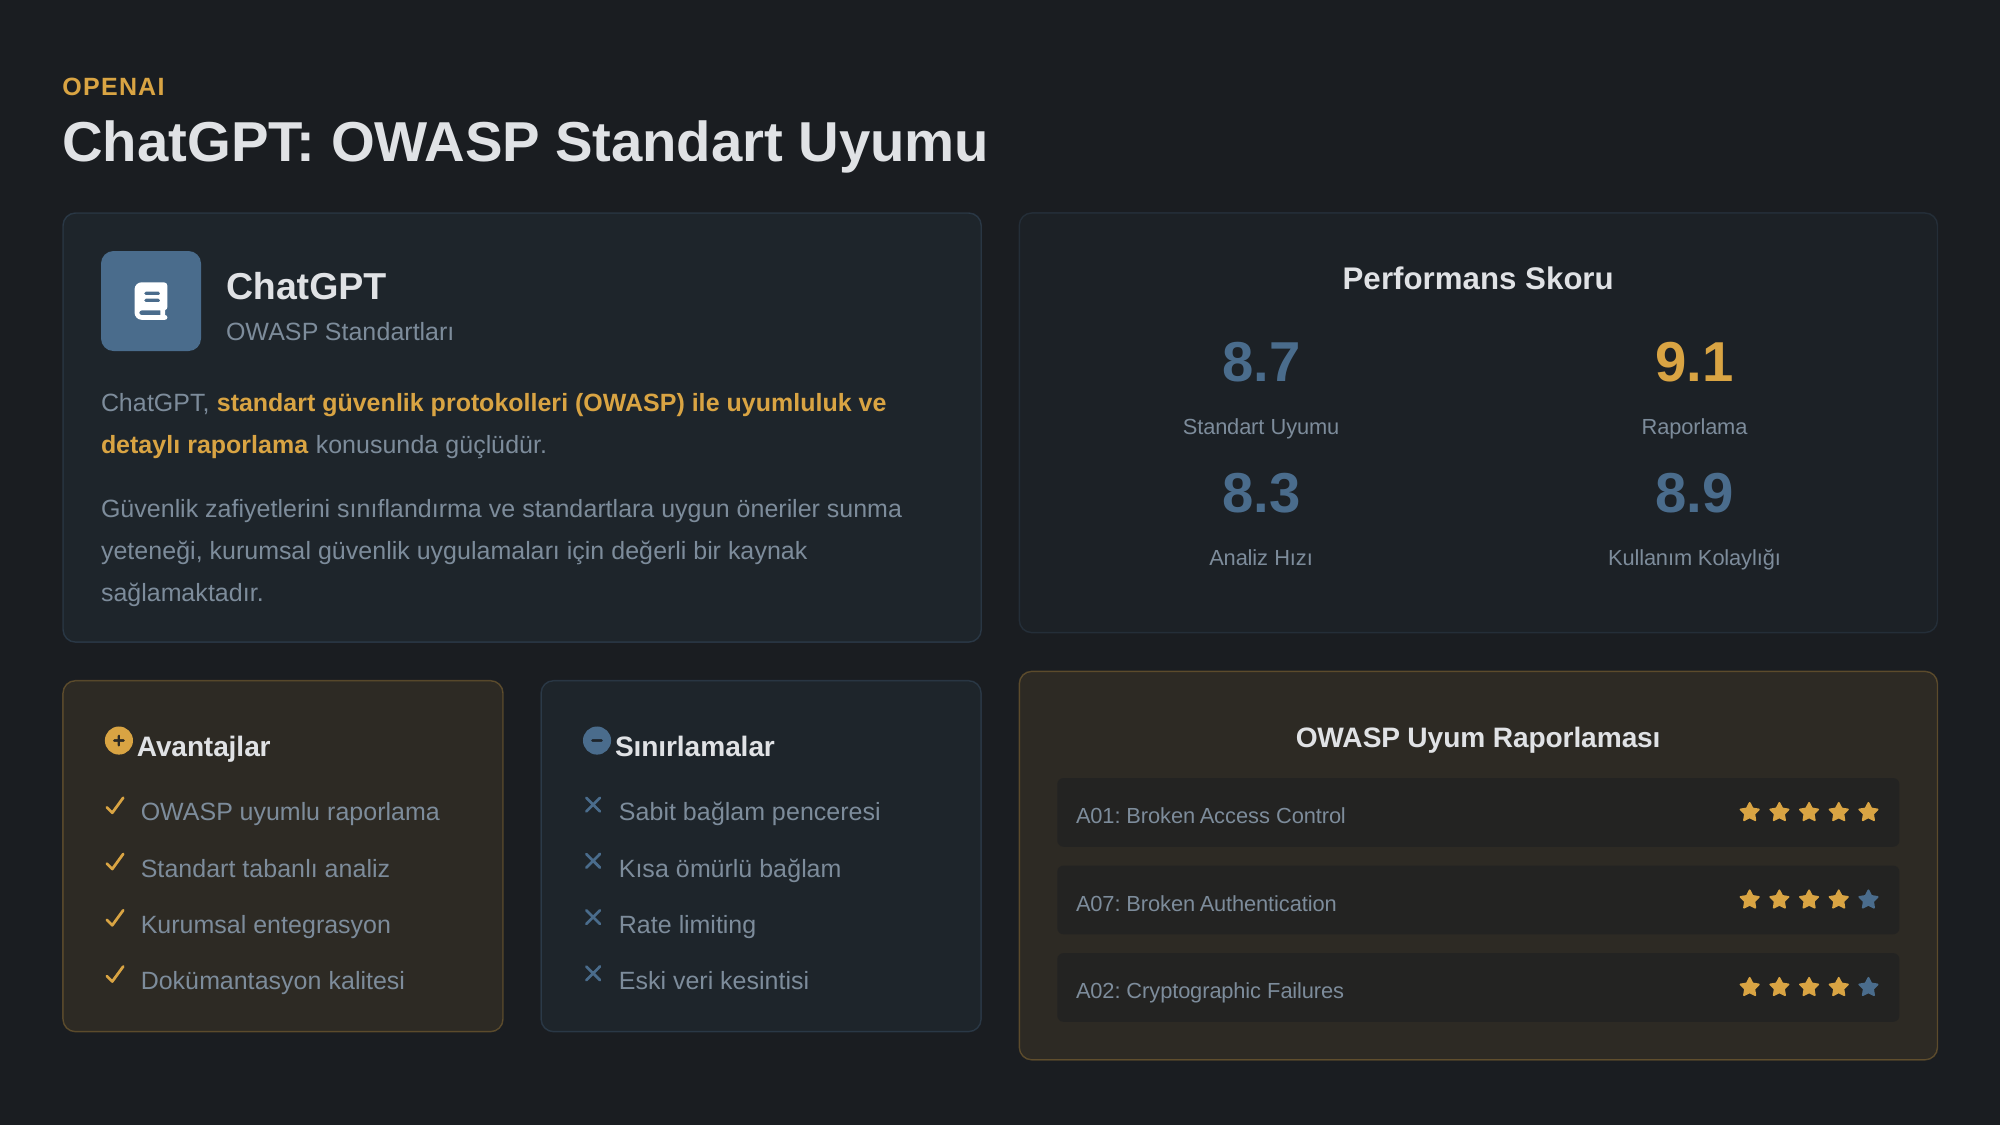

OPENAI
ChatGPT: OWASP Standart Uyumu

Performans Skoru
ChatGPT

OWASP Standartları
8.7
9.1
ChatGPT, standart güvenlik protokolleri (OWASP) ile uyumluluk ve detaylı raporlama konusunda güçlüdür.
Standart Uyumu
Raporlama
8.3
8.9
Güvenlik zafiyetlerini sınıflandırma ve standartlara uygun öneriler sunma yeteneği, kurumsal güvenlik uygulamaları için değerli bir kaynak sağlamaktadır.
Analiz Hızı
Kullanım Kolaylığı

OWASP Uyum Raporlaması
Avantajlar
Sınırlamalar

OWASP uyumlu raporlama
Sabit bağlam penceresi

A01: Broken Access Control

Standart tabanlı analiz
Kısa ömürlü bağlam

A07: Broken Authentication

Kurumsal entegrasyon
Rate limiting

Dokümantasyon kalitesi
Eski veri kesintisi

A02: Cryptographic Failures